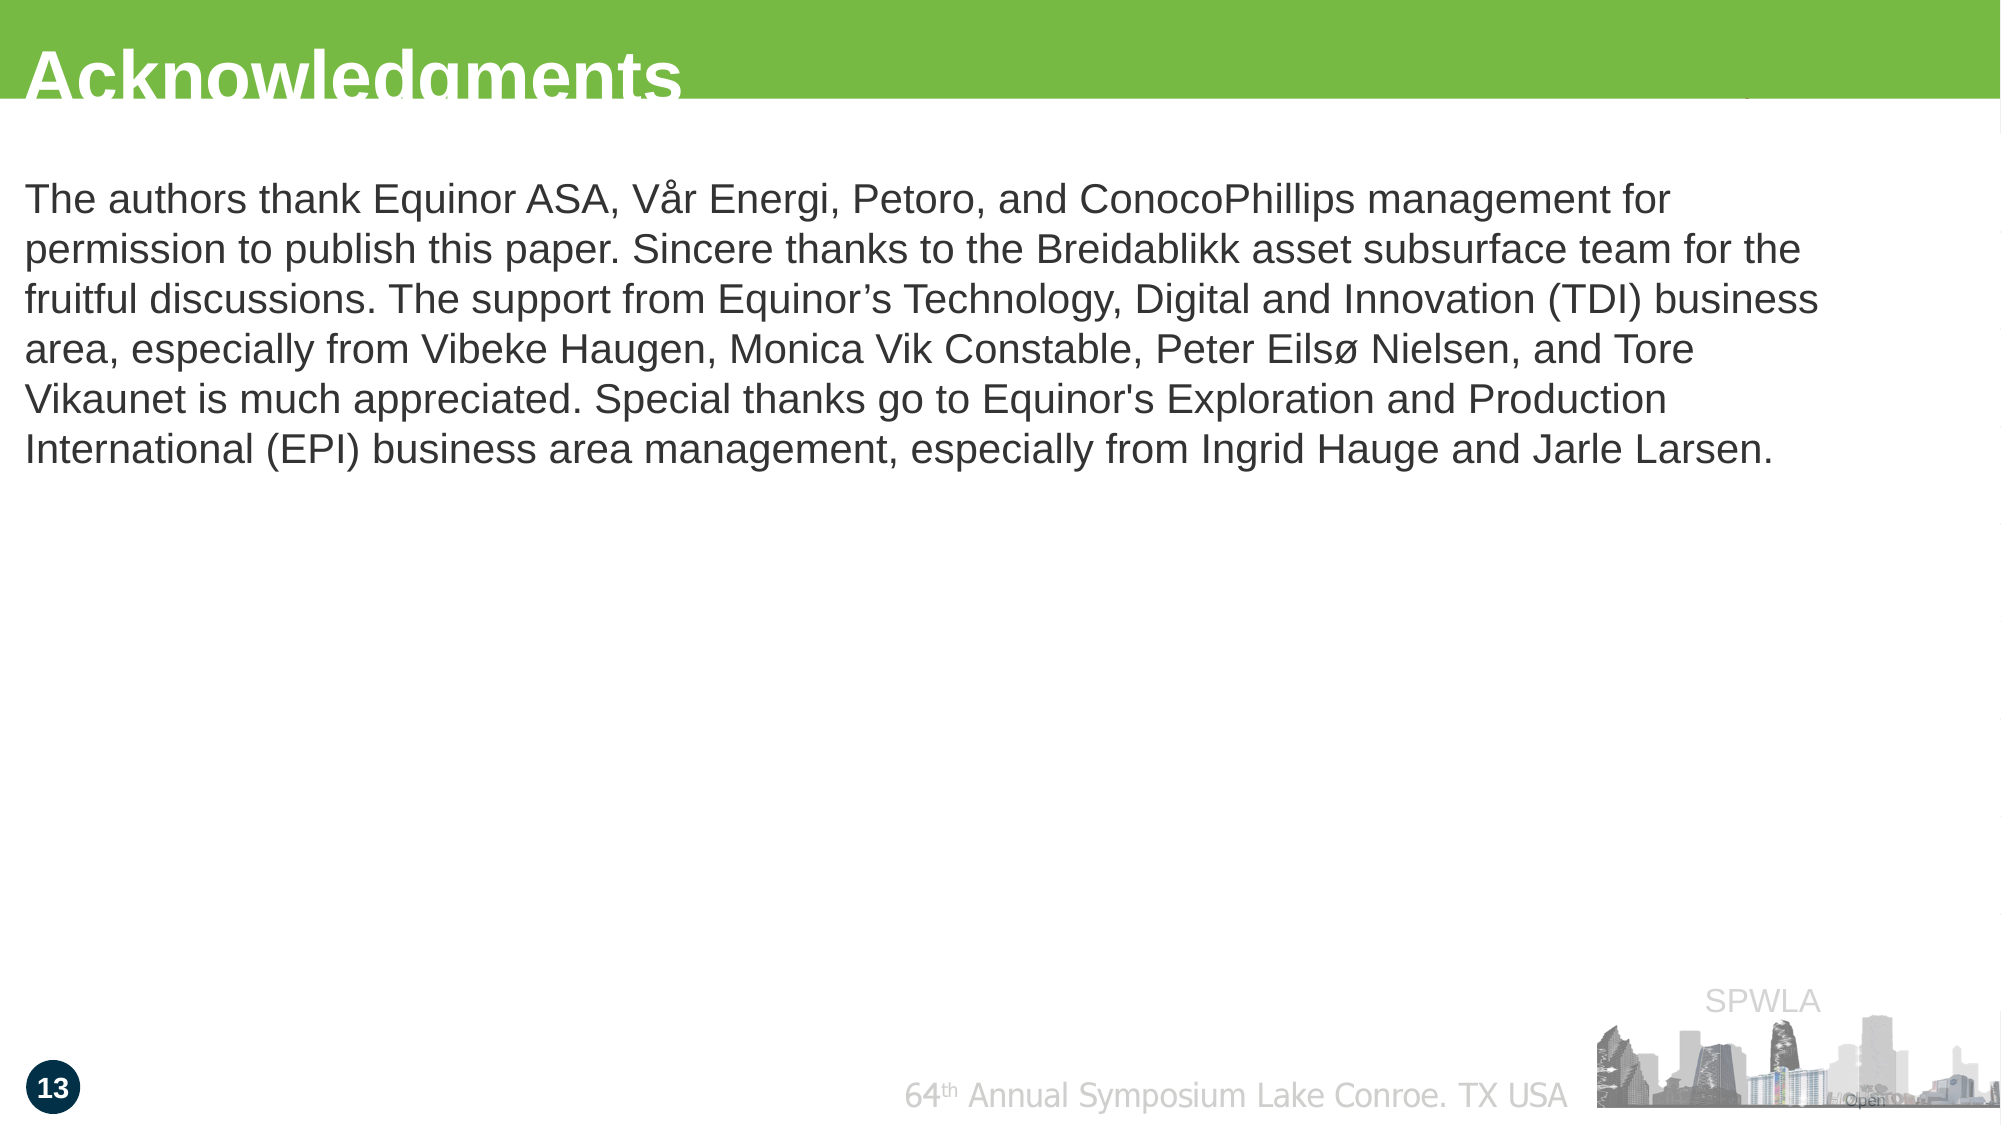

# Acknowledgments
The authors thank Equinor ASA, Vår Energi, Petoro, and ConocoPhillips management for permission to publish this paper. Sincere thanks to the Breidablikk asset subsurface team for the fruitful discussions. The support from Equinor’s Technology, Digital and Innovation (TDI) business area, especially from Vibeke Haugen, Monica Vik Constable, Peter Eilsø Nielsen, and Tore Vikaunet is much appreciated. Special thanks go to Equinor's Exploration and Production International (EPI) business area management, especially from Ingrid Hauge and Jarle Larsen.